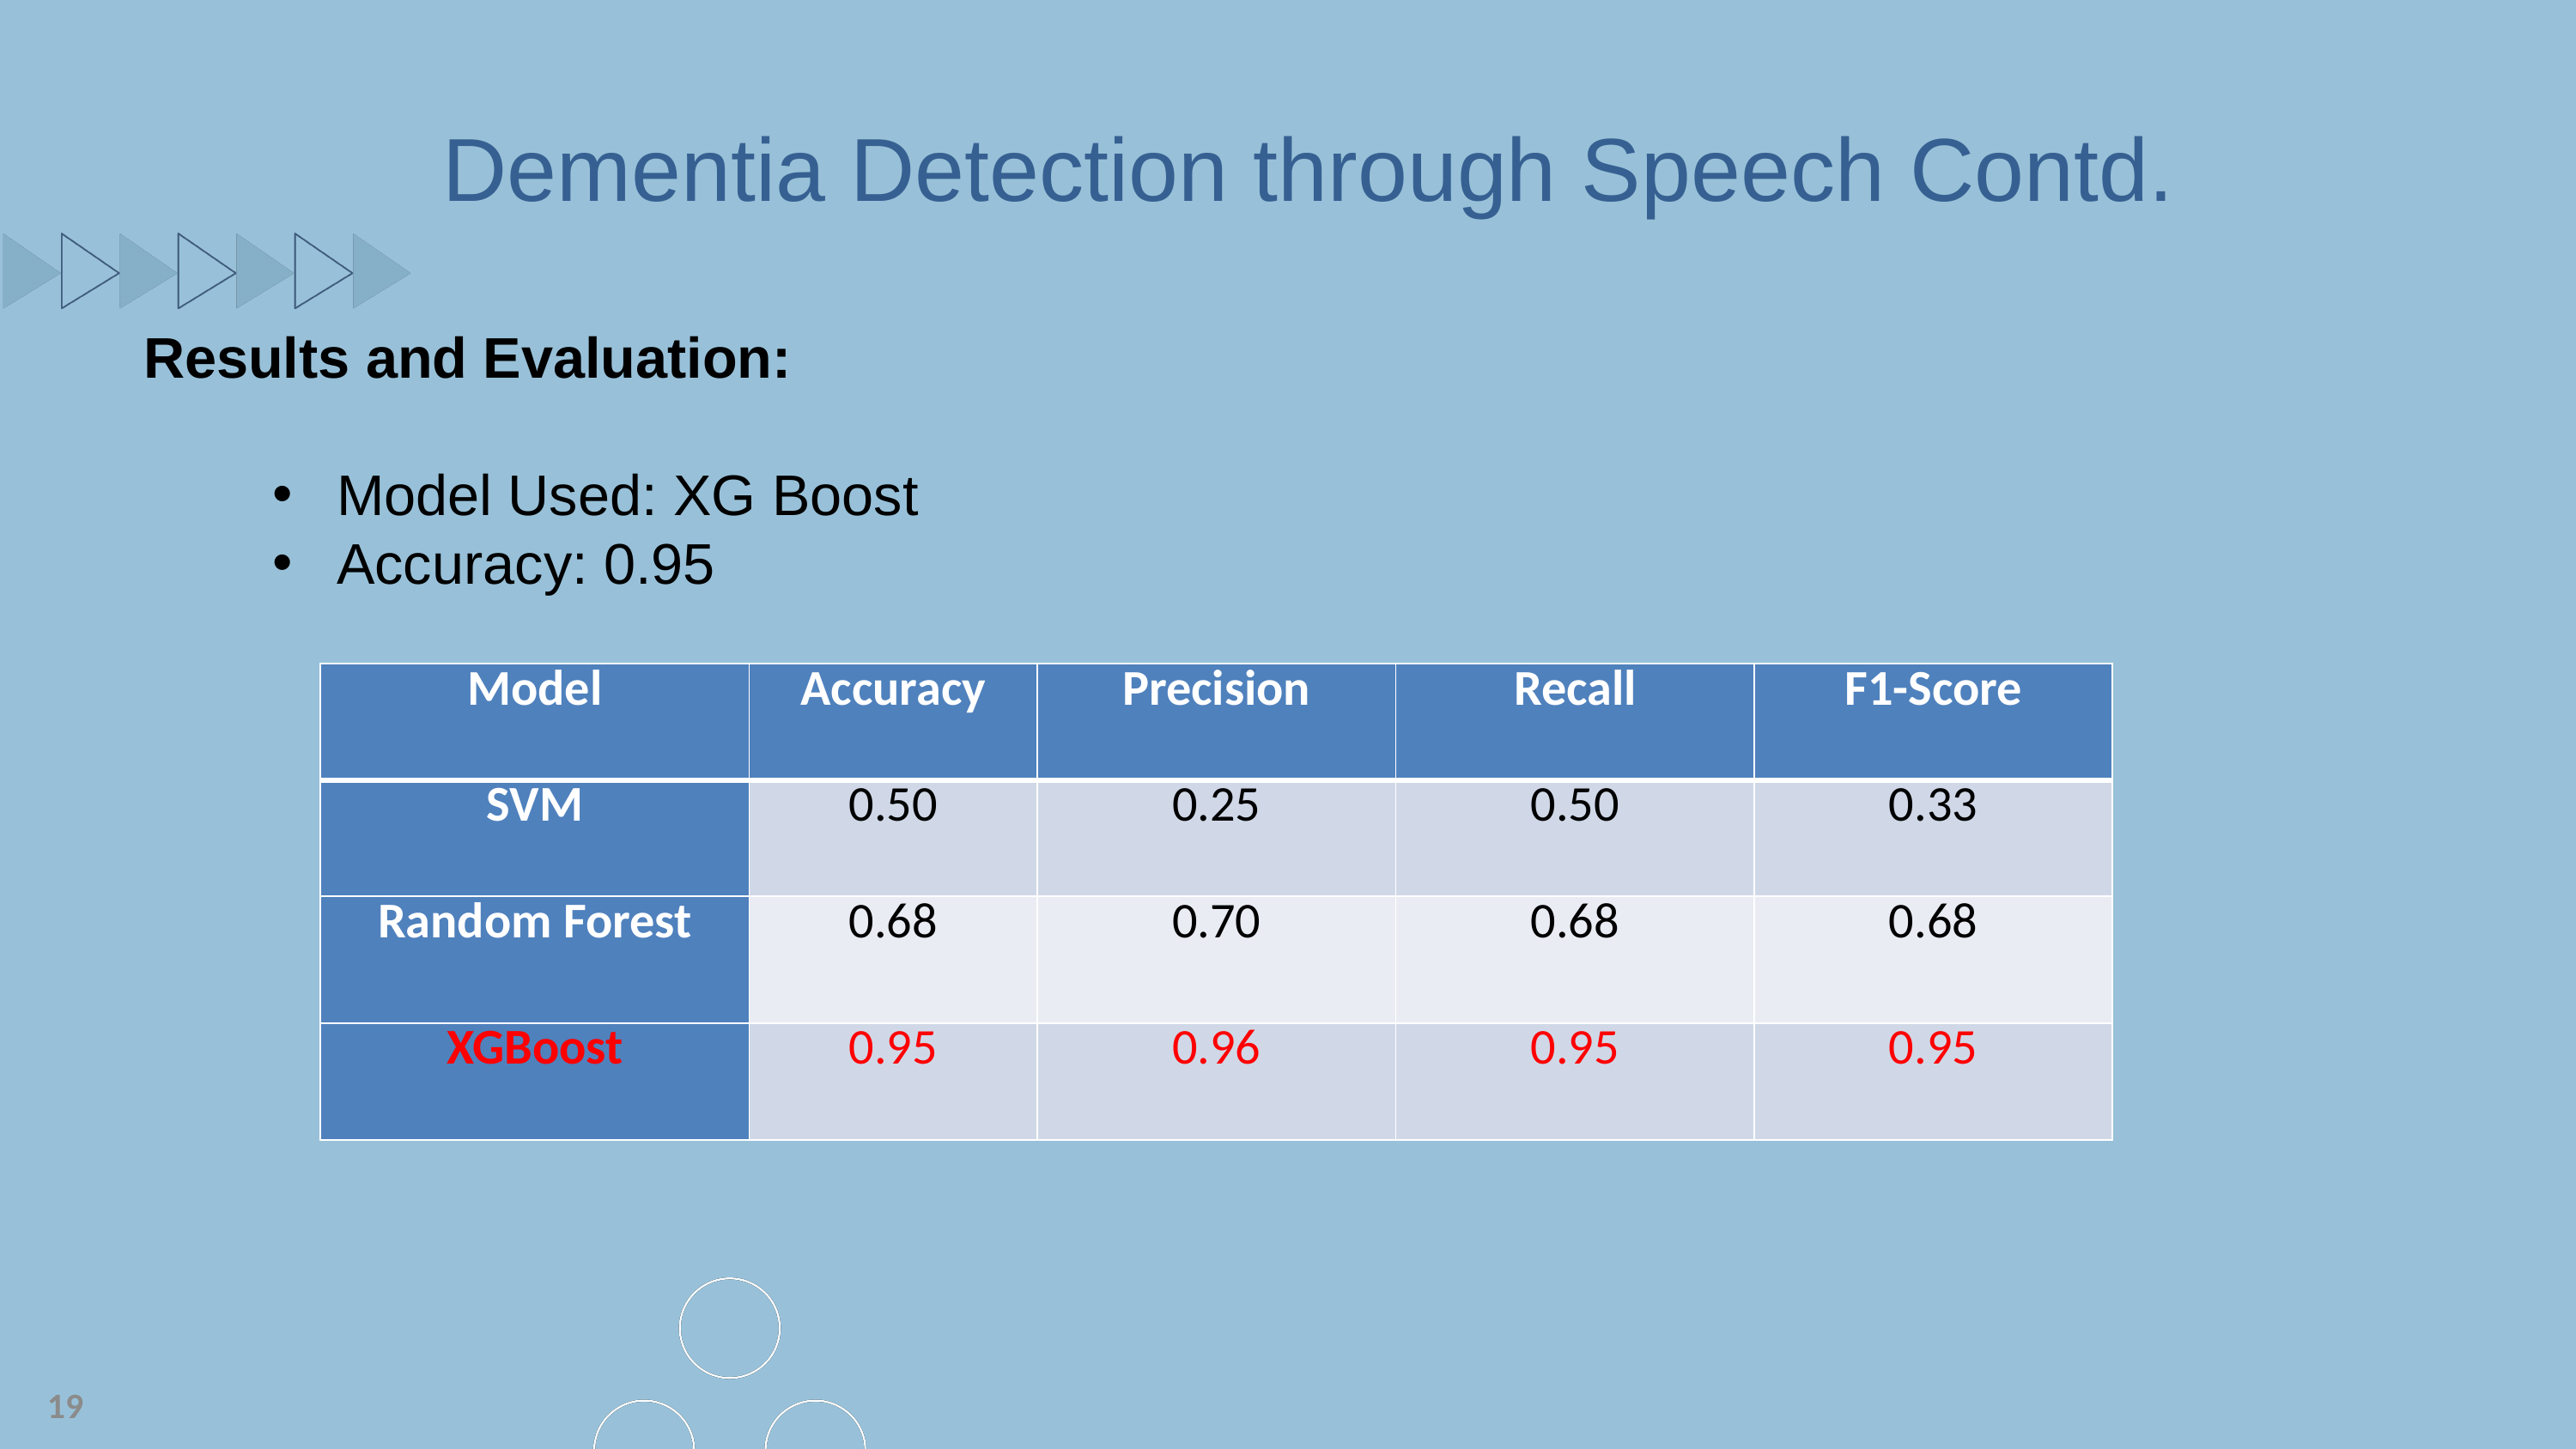

Dementia Detection through Speech Contd.

Results and Evaluation:

Model Used: XG Boost
Accuracy: 0.95
| Model | Accuracy | Precision | Recall | F1-Score |
| --- | --- | --- | --- | --- |
| SVM | 0.50 | 0.25 | 0.50 | 0.33 |
| Random Forest | 0.68 | 0.70 | 0.68 | 0.68 |
| XGBoost | 0.95 | 0.96 | 0.95 | 0.95 |

19